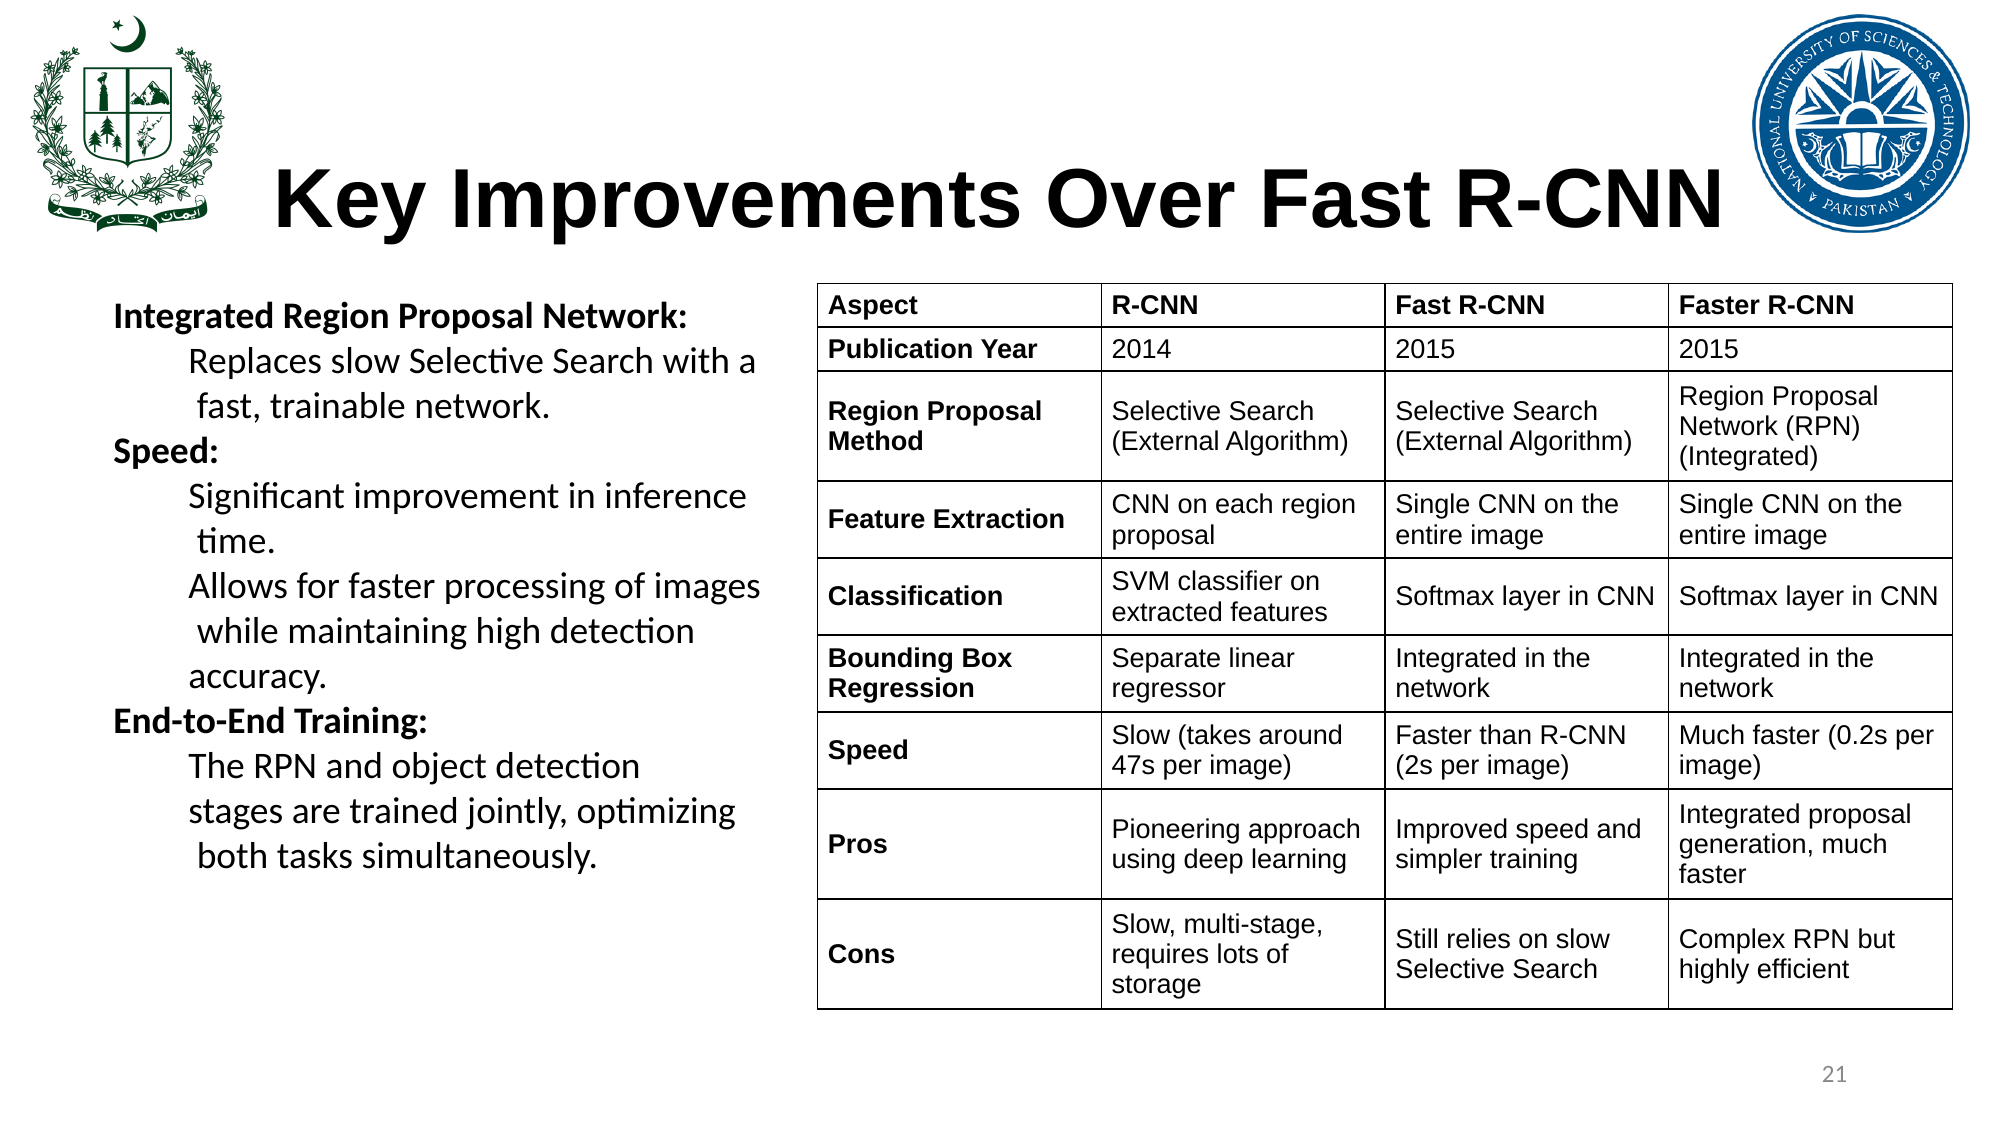

# Key Improvements Over Fast R-CNN
Integrated Region Proposal Network:
Replaces slow Selective Search with a
 fast, trainable network.
Speed:
Significant improvement in inference
 time.
Allows for faster processing of images
 while maintaining high detection
accuracy.
End-to-End Training:
The RPN and object detection
stages are trained jointly, optimizing
 both tasks simultaneously.
| Aspect | R-CNN | Fast R-CNN | Faster R-CNN |
| --- | --- | --- | --- |
| Publication Year | 2014 | 2015 | 2015 |
| Region Proposal Method | Selective Search (External Algorithm) | Selective Search (External Algorithm) | Region Proposal Network (RPN) (Integrated) |
| Feature Extraction | CNN on each region proposal | Single CNN on the entire image | Single CNN on the entire image |
| Classification | SVM classifier on extracted features | Softmax layer in CNN | Softmax layer in CNN |
| Bounding Box Regression | Separate linear regressor | Integrated in the network | Integrated in the network |
| Speed | Slow (takes around 47s per image) | Faster than R-CNN (2s per image) | Much faster (0.2s per image) |
| Pros | Pioneering approach using deep learning | Improved speed and simpler training | Integrated proposal generation, much faster |
| Cons | Slow, multi-stage, requires lots of storage | Still relies on slow Selective Search | Complex RPN but highly efficient |
21